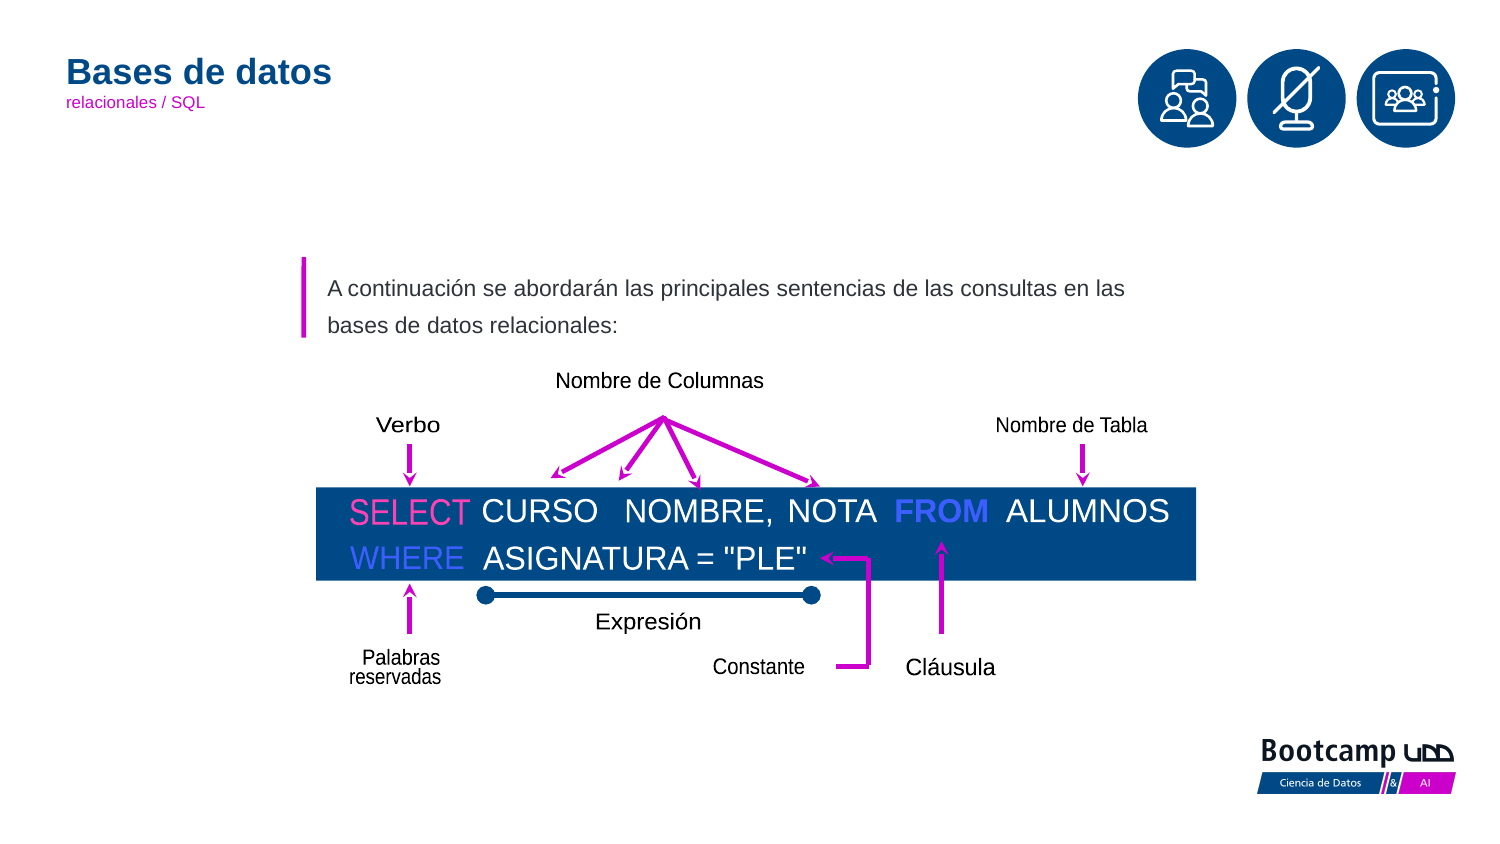

# Bases de datos
relacionales / SQL
A continuación se abordarán las principales sentencias de las consultas en las bases de datos relacionales:
Nombre de Columnas
Nombre de Tabla
Verbo

SELECT
CURSO
NOMBRE,
NOTA
FROM
ALUMNOS
WHERE
ASIGNATURA = "PLE"
Expresión
Palabras
Cláusula
Constante
reservadas